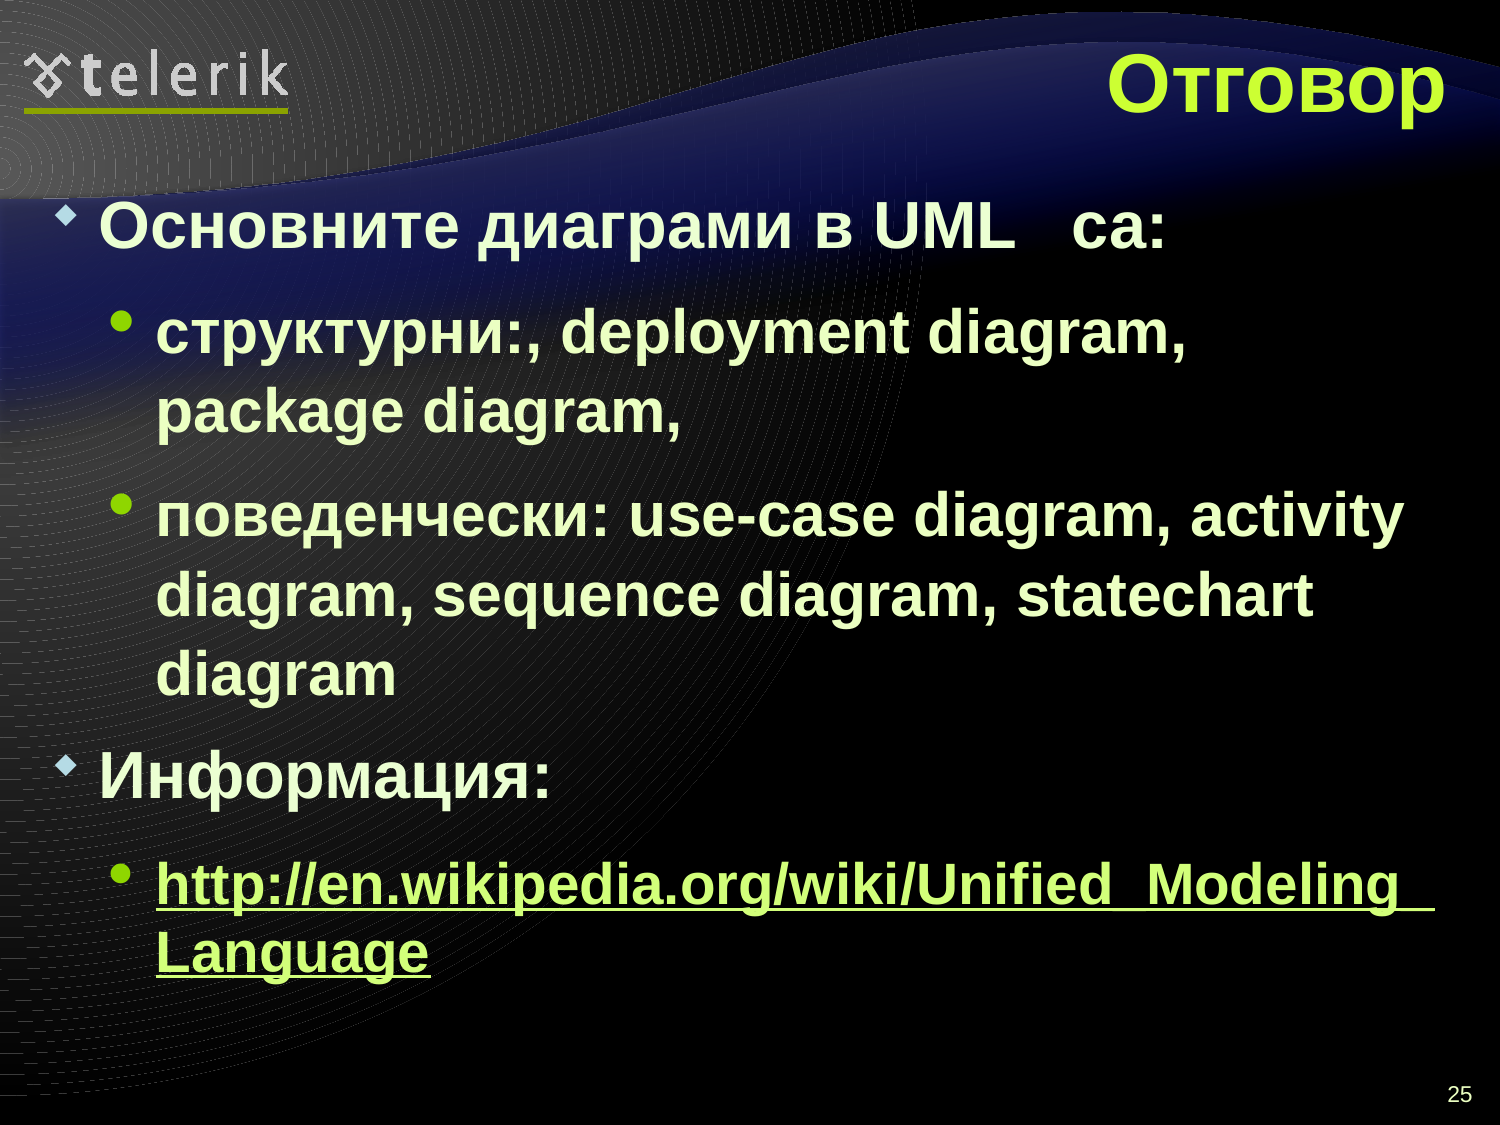

# Отговор
Основните диаграми в UML   са:
структурни:, deployment diagram, package diagram,
поведенчески: use-case diagram, activity diagram, sequence diagram, statechart diagram
Информация:
http://en.wikipedia.org/wiki/Unified_Modeling_Language

25